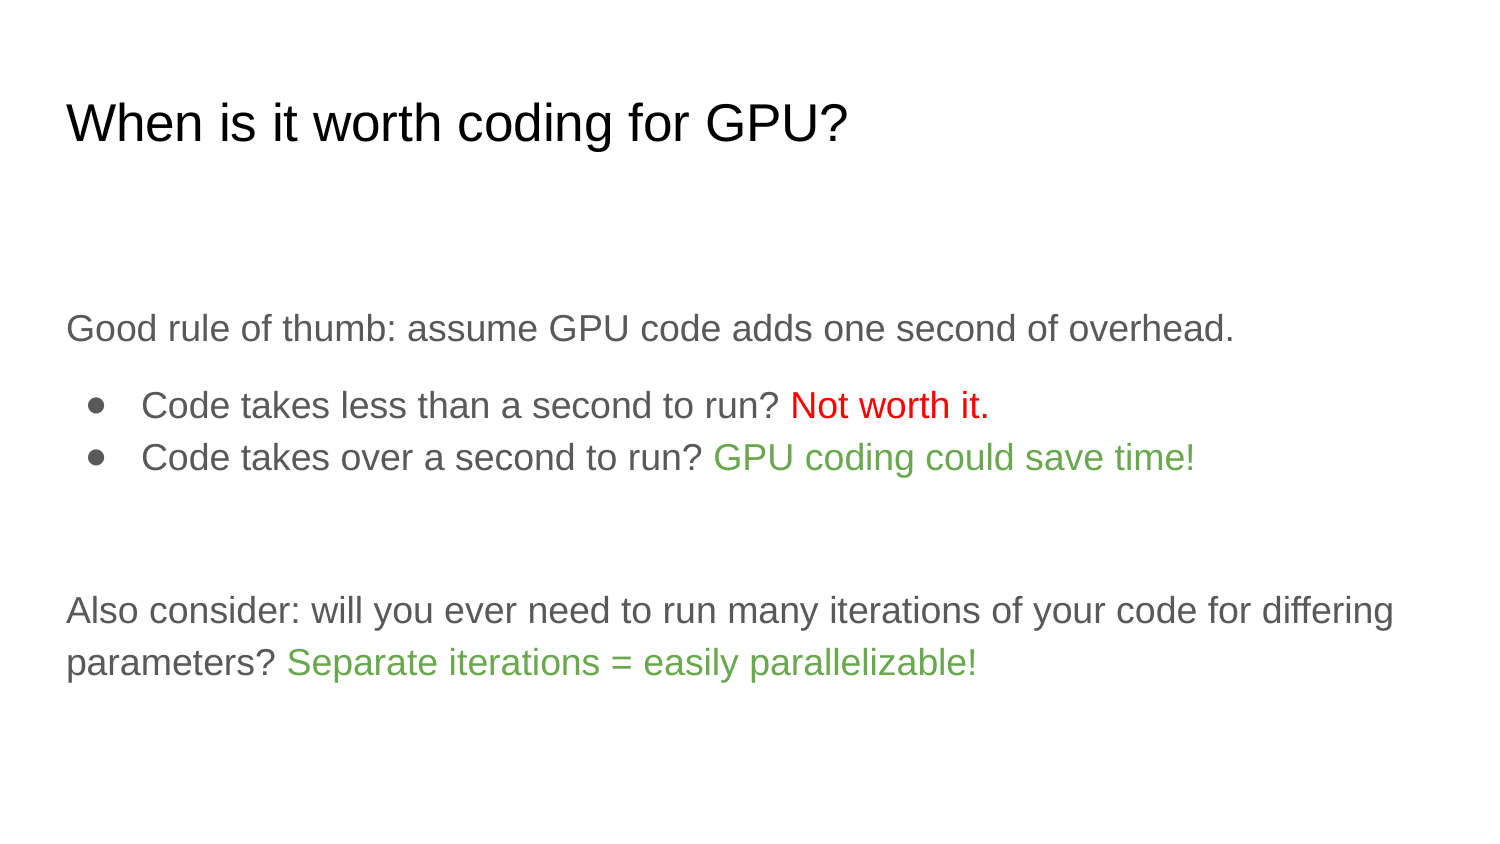

# When is it worth coding for GPU?
Good rule of thumb: assume GPU code adds one second of overhead.
Code takes less than a second to run? Not worth it.
Code takes over a second to run? GPU coding could save time!

Also consider: will you ever need to run many iterations of your code for differing parameters? Separate iterations = easily parallelizable!